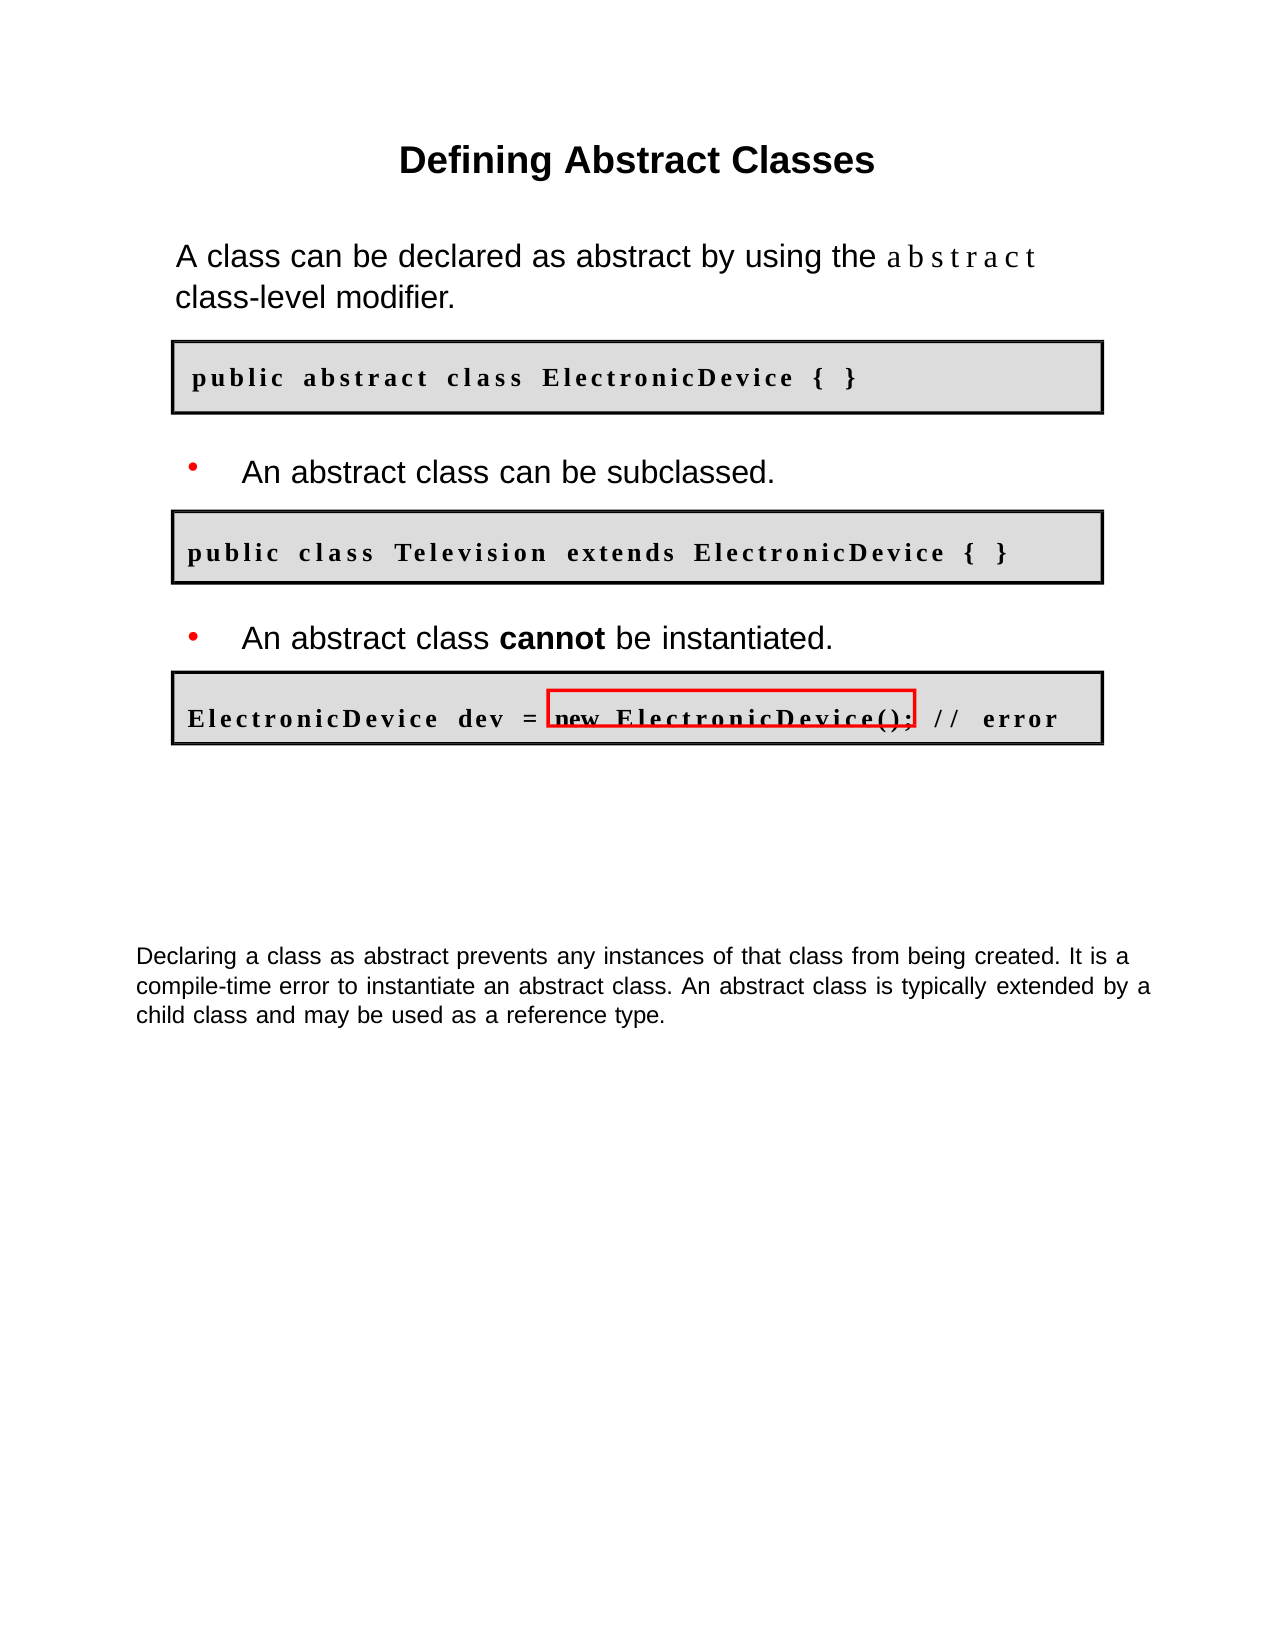

Defining Abstract Classes

A class can be declared as abstract by using the abstract
class-level modifier.

public abstract class ElectronicDevice { }

An abstract class can be subclassed.

public class Television extends ElectronicDevice { }

An abstract class cannot be instantiated.

ElectronicDevice dev = new ElectronicDevice(); // error

Declaring a class as abstract prevents any instances of that class from being created. It is a compile-time error to instantiate an abstract class. An abstract class is typically extended by a child class and may be used as a reference type.